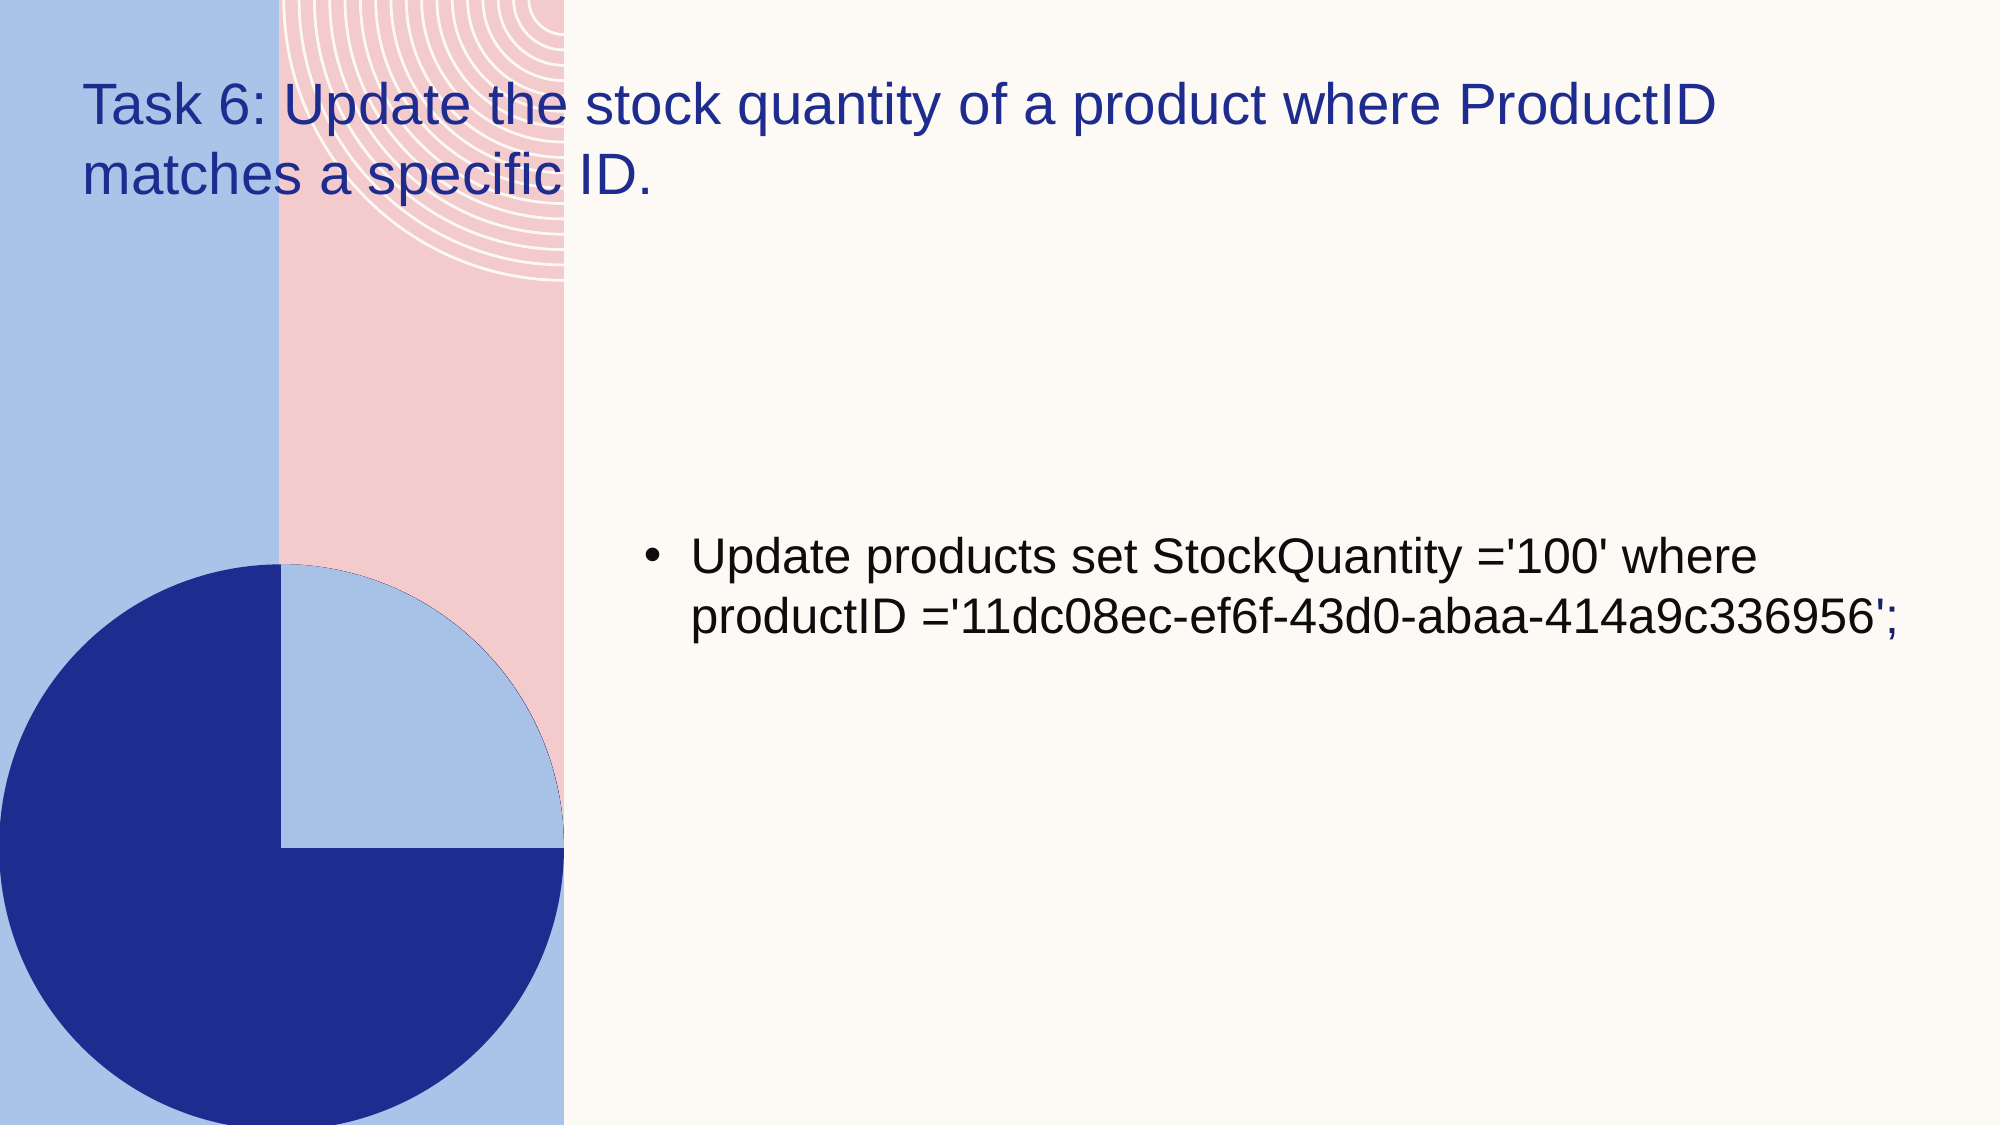

Task 6: Update the stock quantity of a product where ProductID matches a specific ID.

Update products set StockQuantity ='100' where productID ='11dc08ec-ef6f-43d0-abaa-414a9c336956';